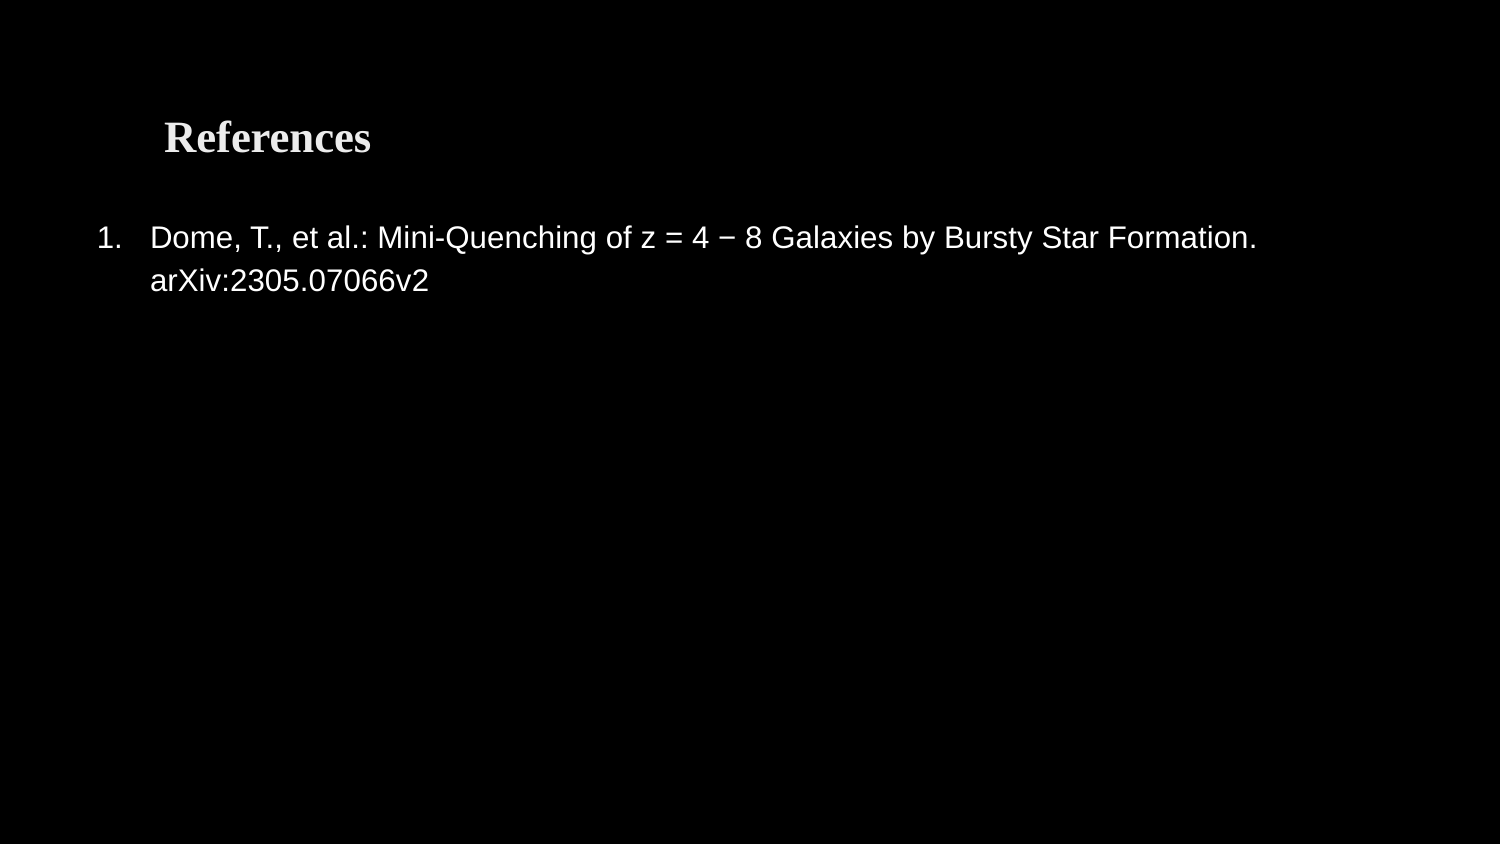

References
Dome, T., et al.: Mini-Quenching of z = 4 − 8 Galaxies by Bursty Star Formation. arXiv:2305.07066v2